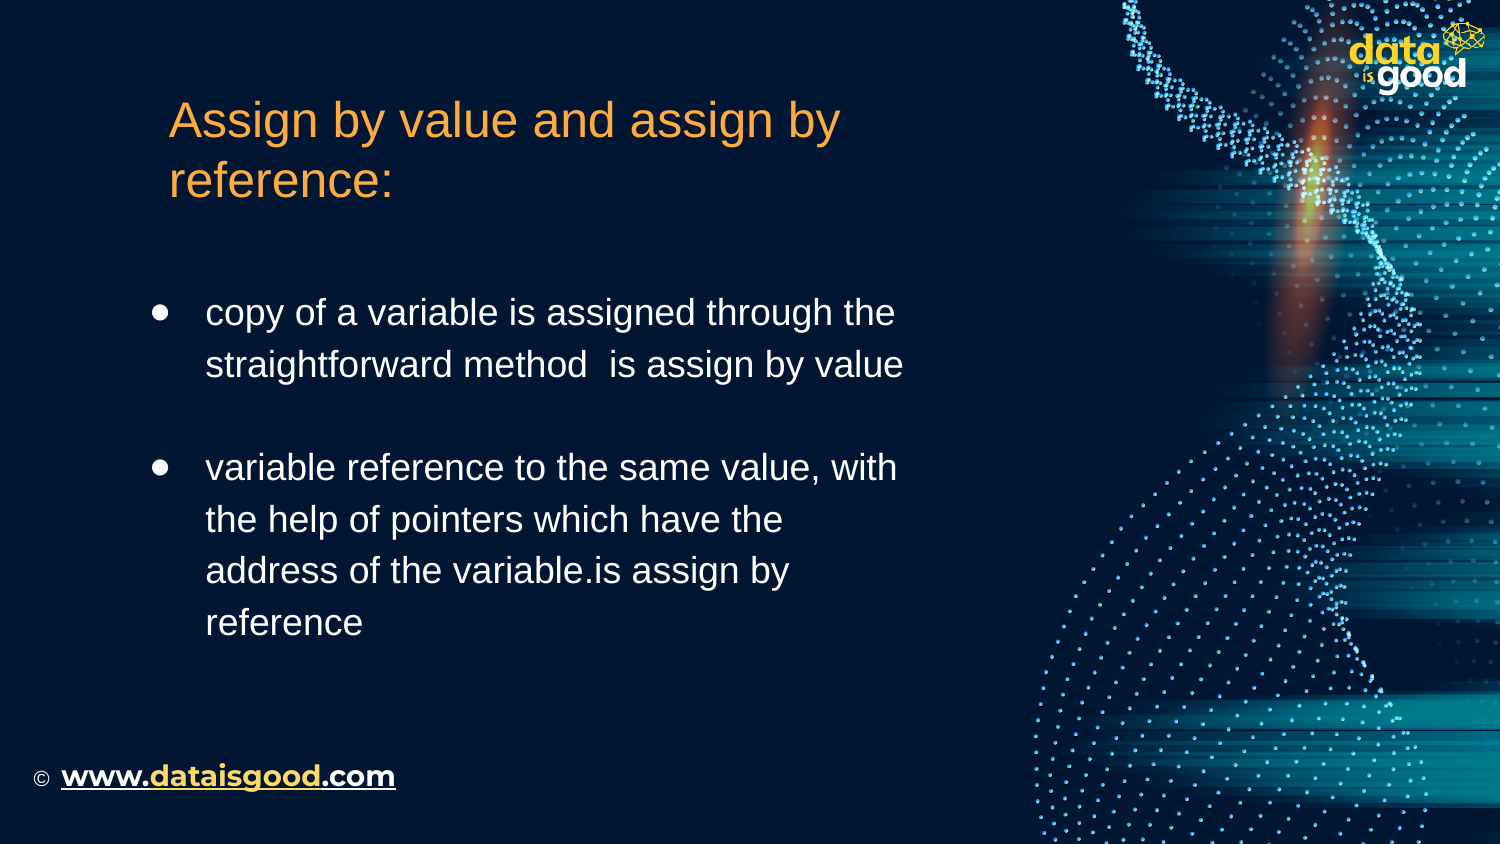

# Assign by value and assign by reference:
copy of a variable is assigned through the straightforward method  is assign by value

variable reference to the same value, with the help of pointers which have the address of the variable.is assign by reference